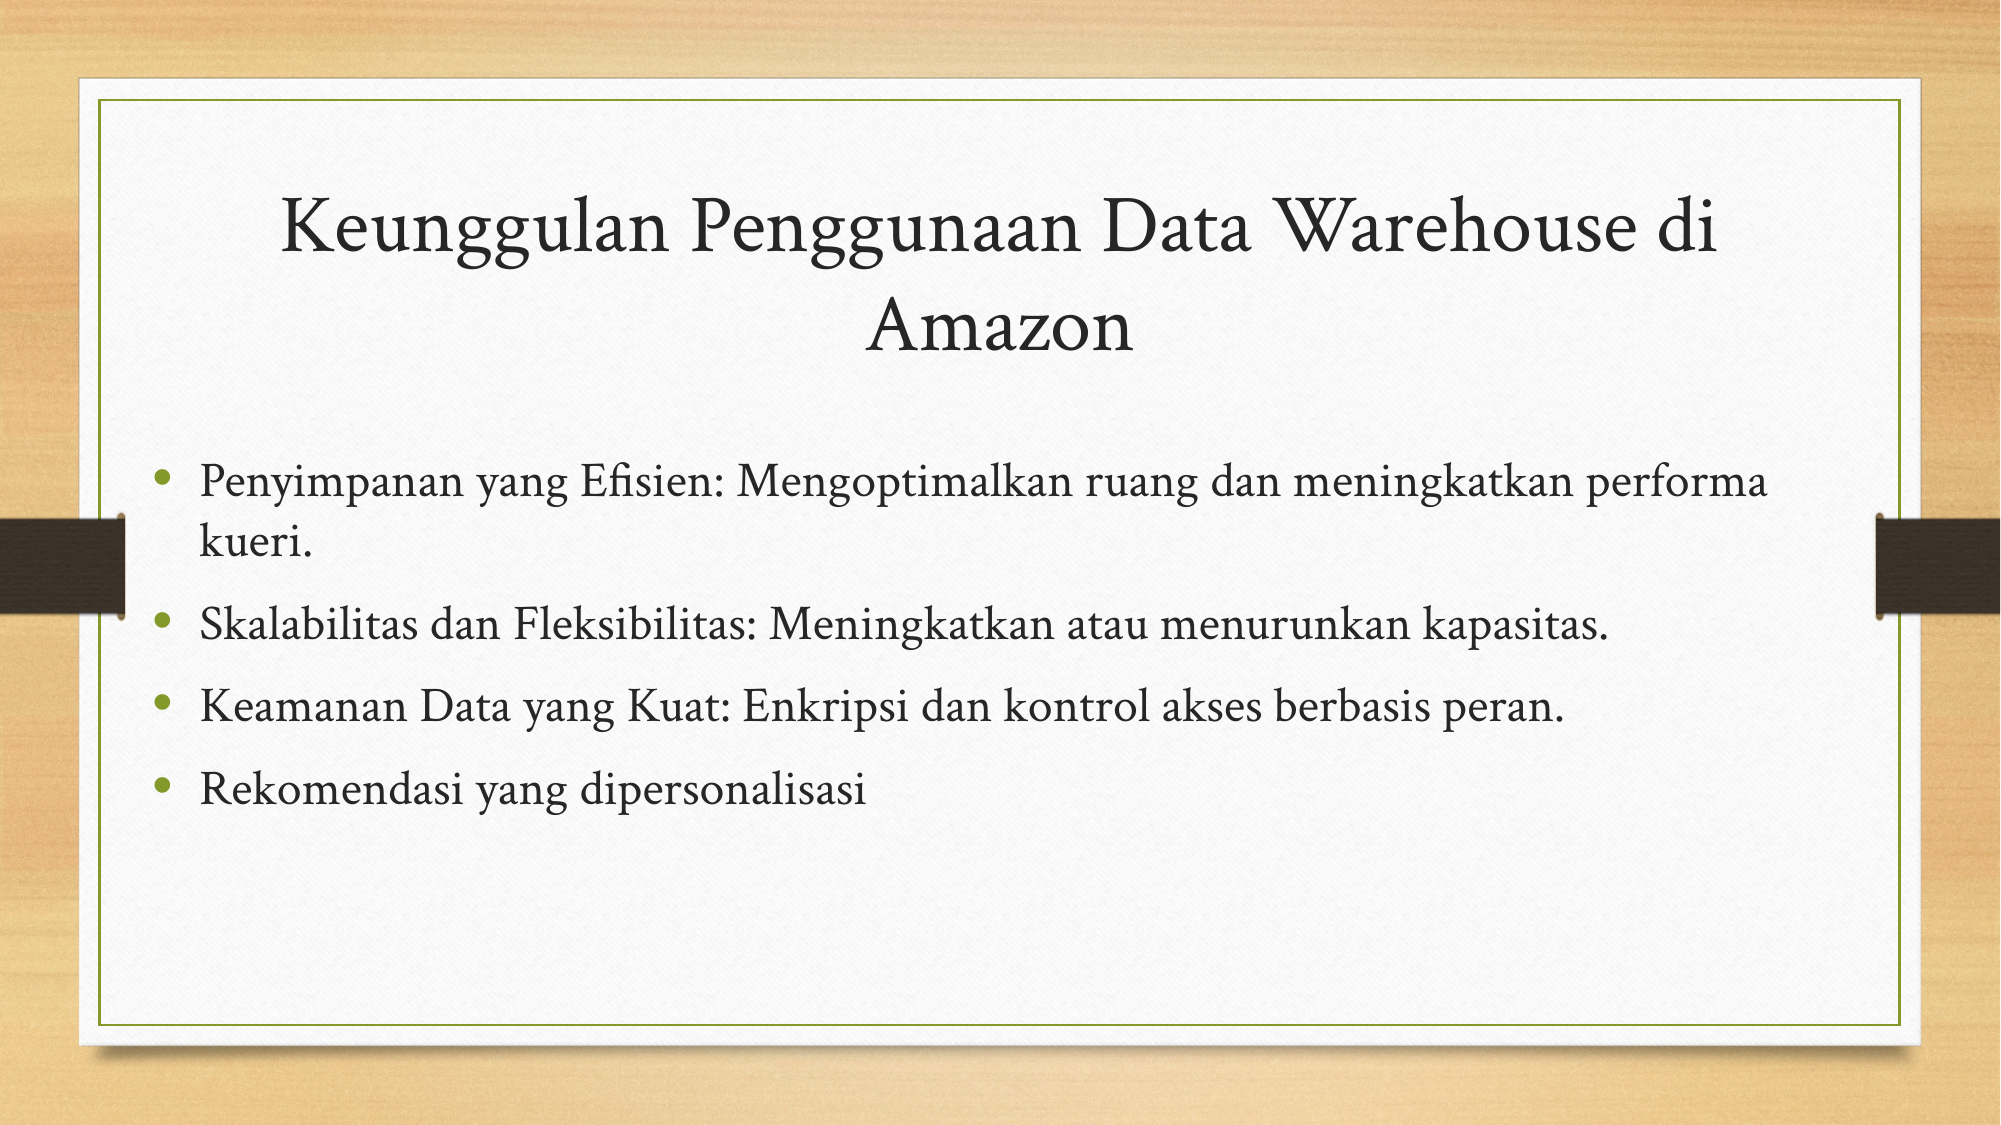

# Keunggulan Penggunaan Data Warehouse di Amazon
Penyimpanan yang Efisien: Mengoptimalkan ruang dan meningkatkan performa kueri.
Skalabilitas dan Fleksibilitas: Meningkatkan atau menurunkan kapasitas.
Keamanan Data yang Kuat: Enkripsi dan kontrol akses berbasis peran.
Rekomendasi yang dipersonalisasi